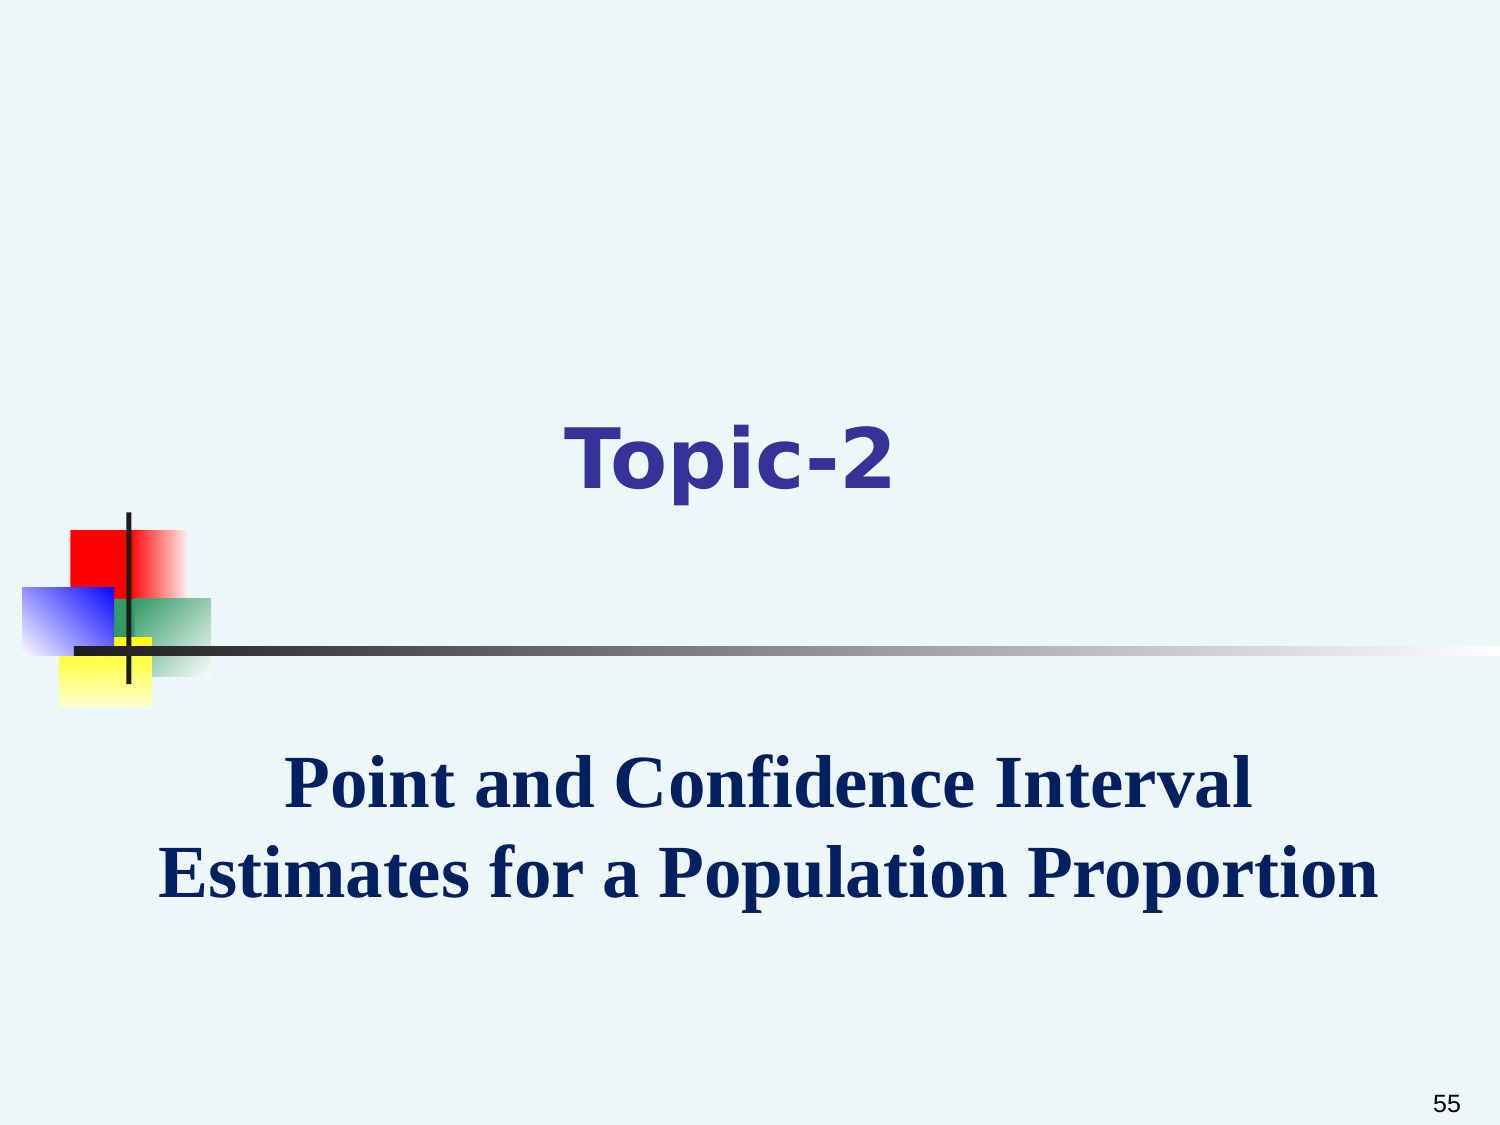

# Topic-2
Point and Confidence Interval Estimates for a Population Proportion
55